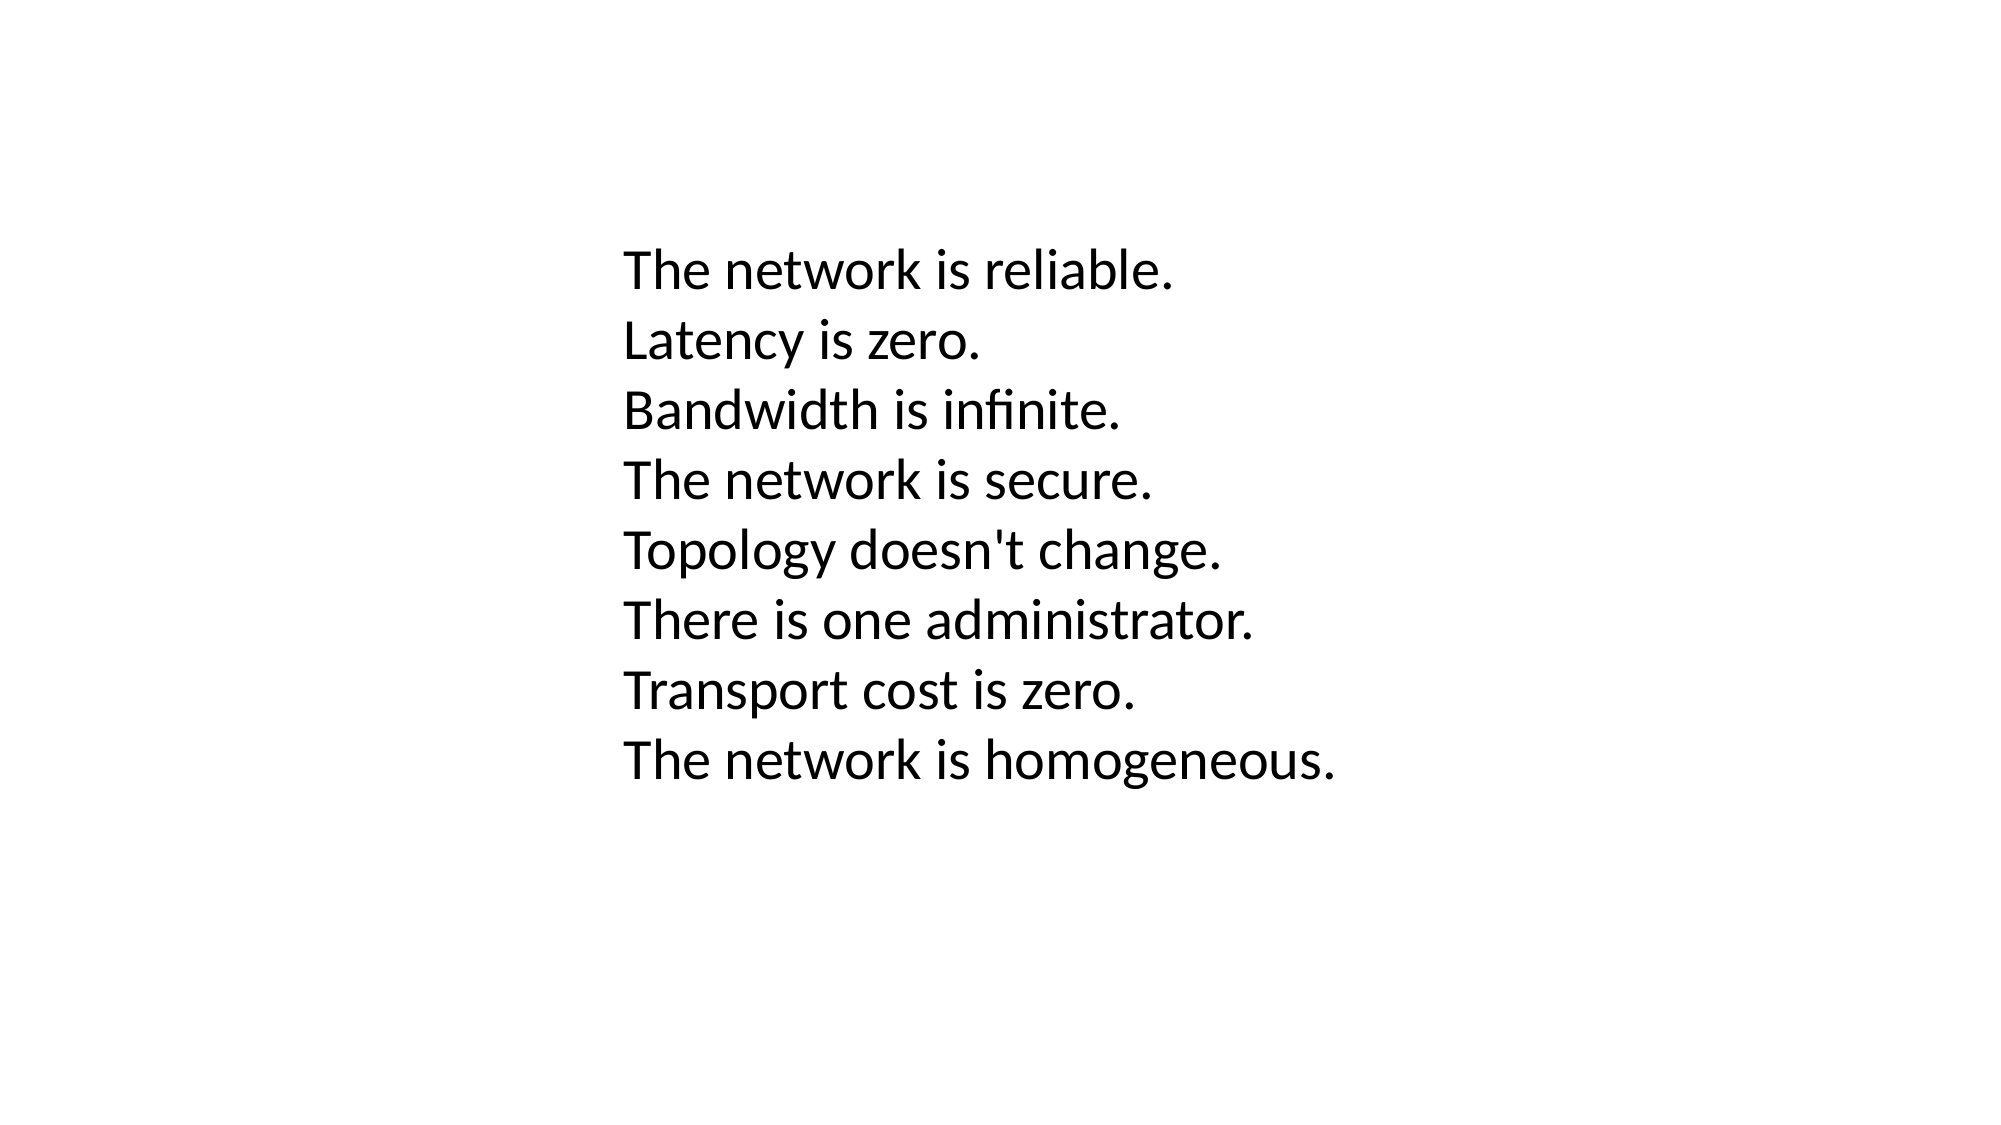

The network is reliable.
Latency is zero.
Bandwidth is infinite.
The network is secure.
Topology doesn't change.
There is one administrator.
Transport cost is zero.
The network is homogeneous.